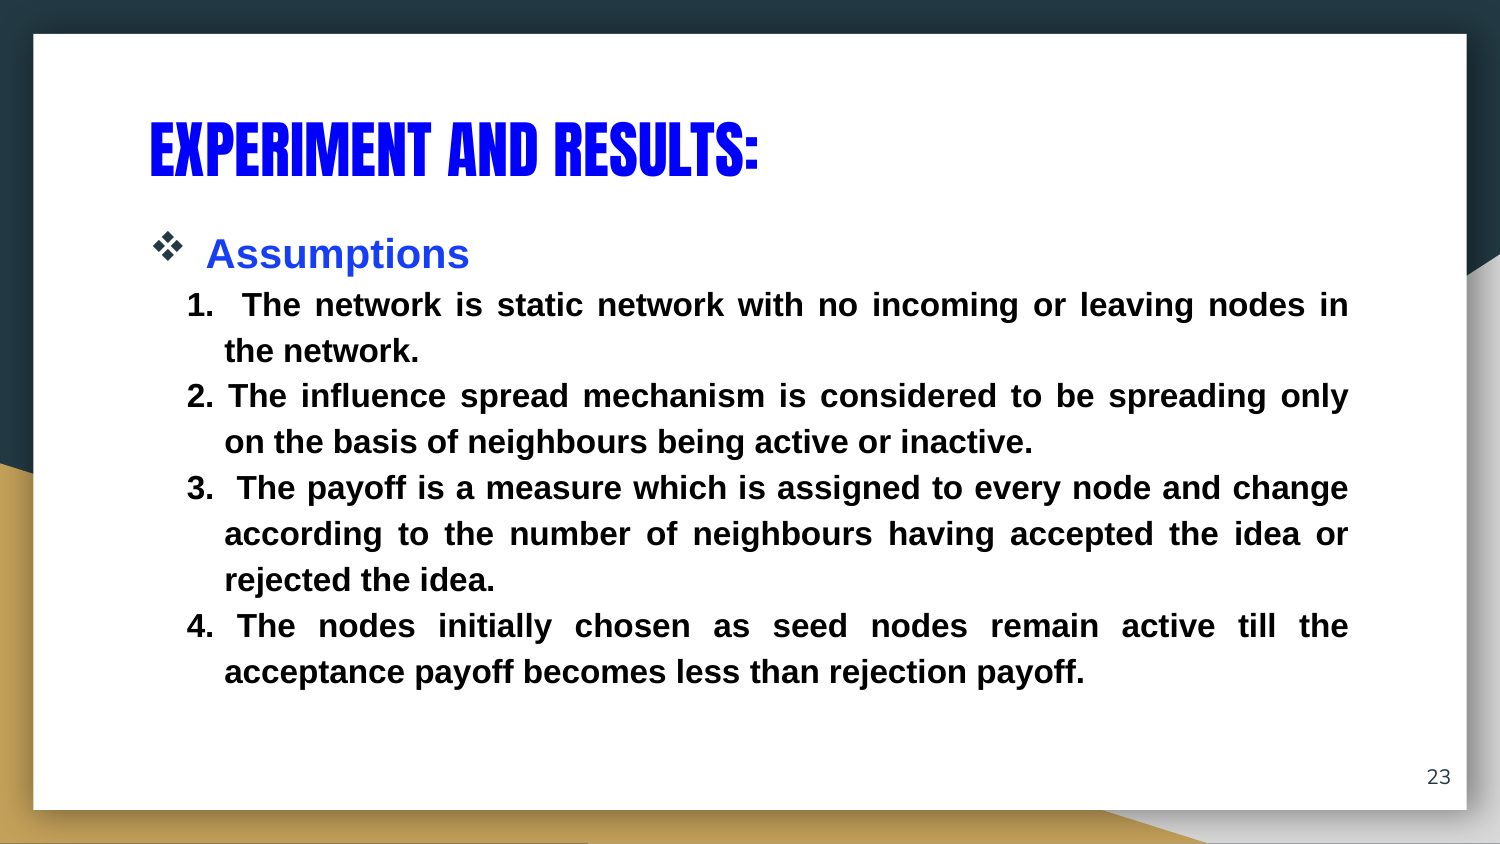

# EXPERIMENT AND RESULTS:
Assumptions
1.  The network is static network with no incoming or leaving nodes in the network.
2. The influence spread mechanism is considered to be spreading only on the basis of neighbours being active or inactive.
3.  The payoff is a measure which is assigned to every node and change according to the number of neighbours having accepted the idea or rejected the idea.
4. The nodes initially chosen as seed nodes remain active till the acceptance payoff becomes less than rejection payoff.

23